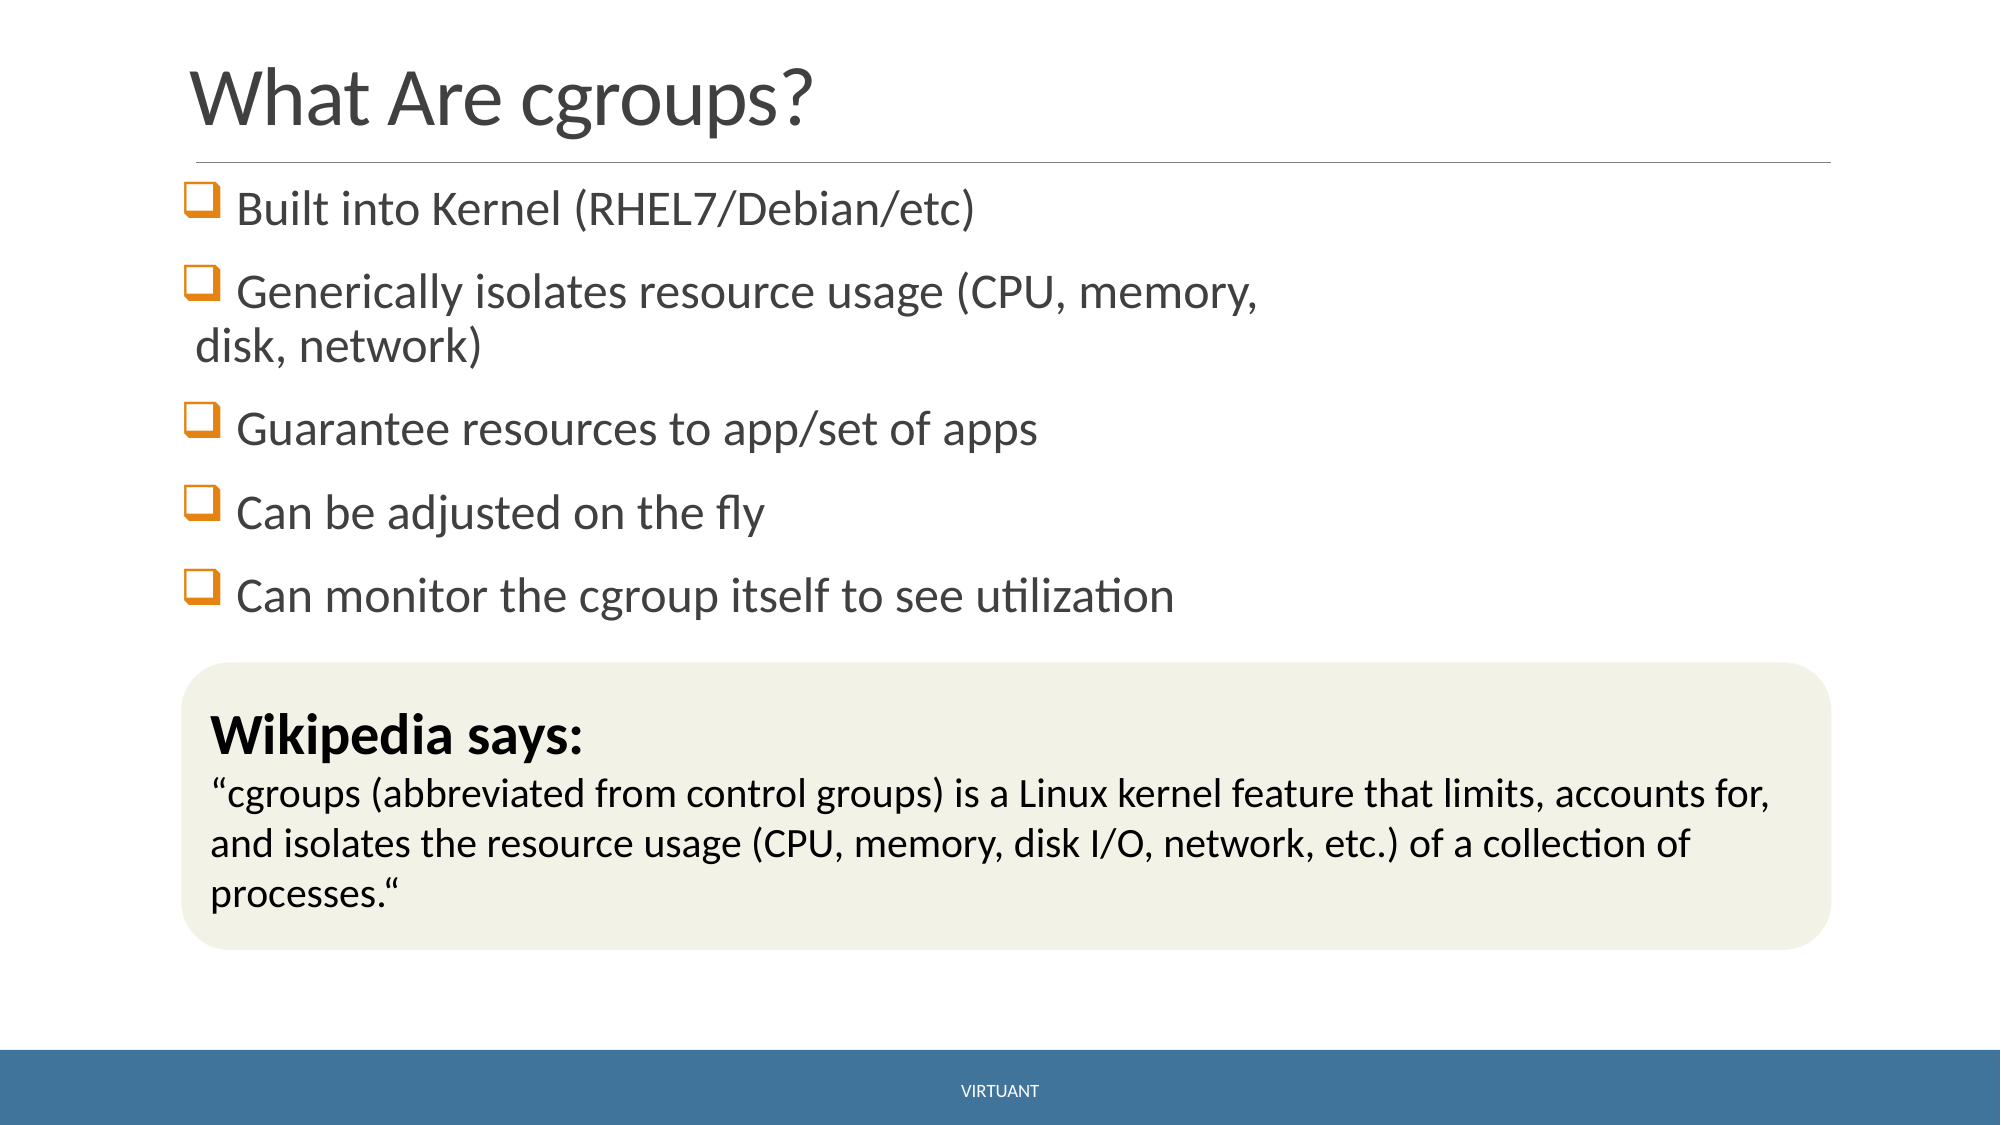

# What Are cgroups?
 Built into Kernel (RHEL7/Debian/etc)
 Generically isolates resource usage (CPU, memory, disk, network)
 Guarantee resources to app/set of apps
 Can be adjusted on the fly
 Can monitor the cgroup itself to see utilization

Wikipedia says:
“cgroups (abbreviated from control groups) is a Linux kernel feature that limits, accounts for, and isolates the resource usage (CPU, memory, disk I/O, network, etc.) of a collection of processes.“
Virtuant